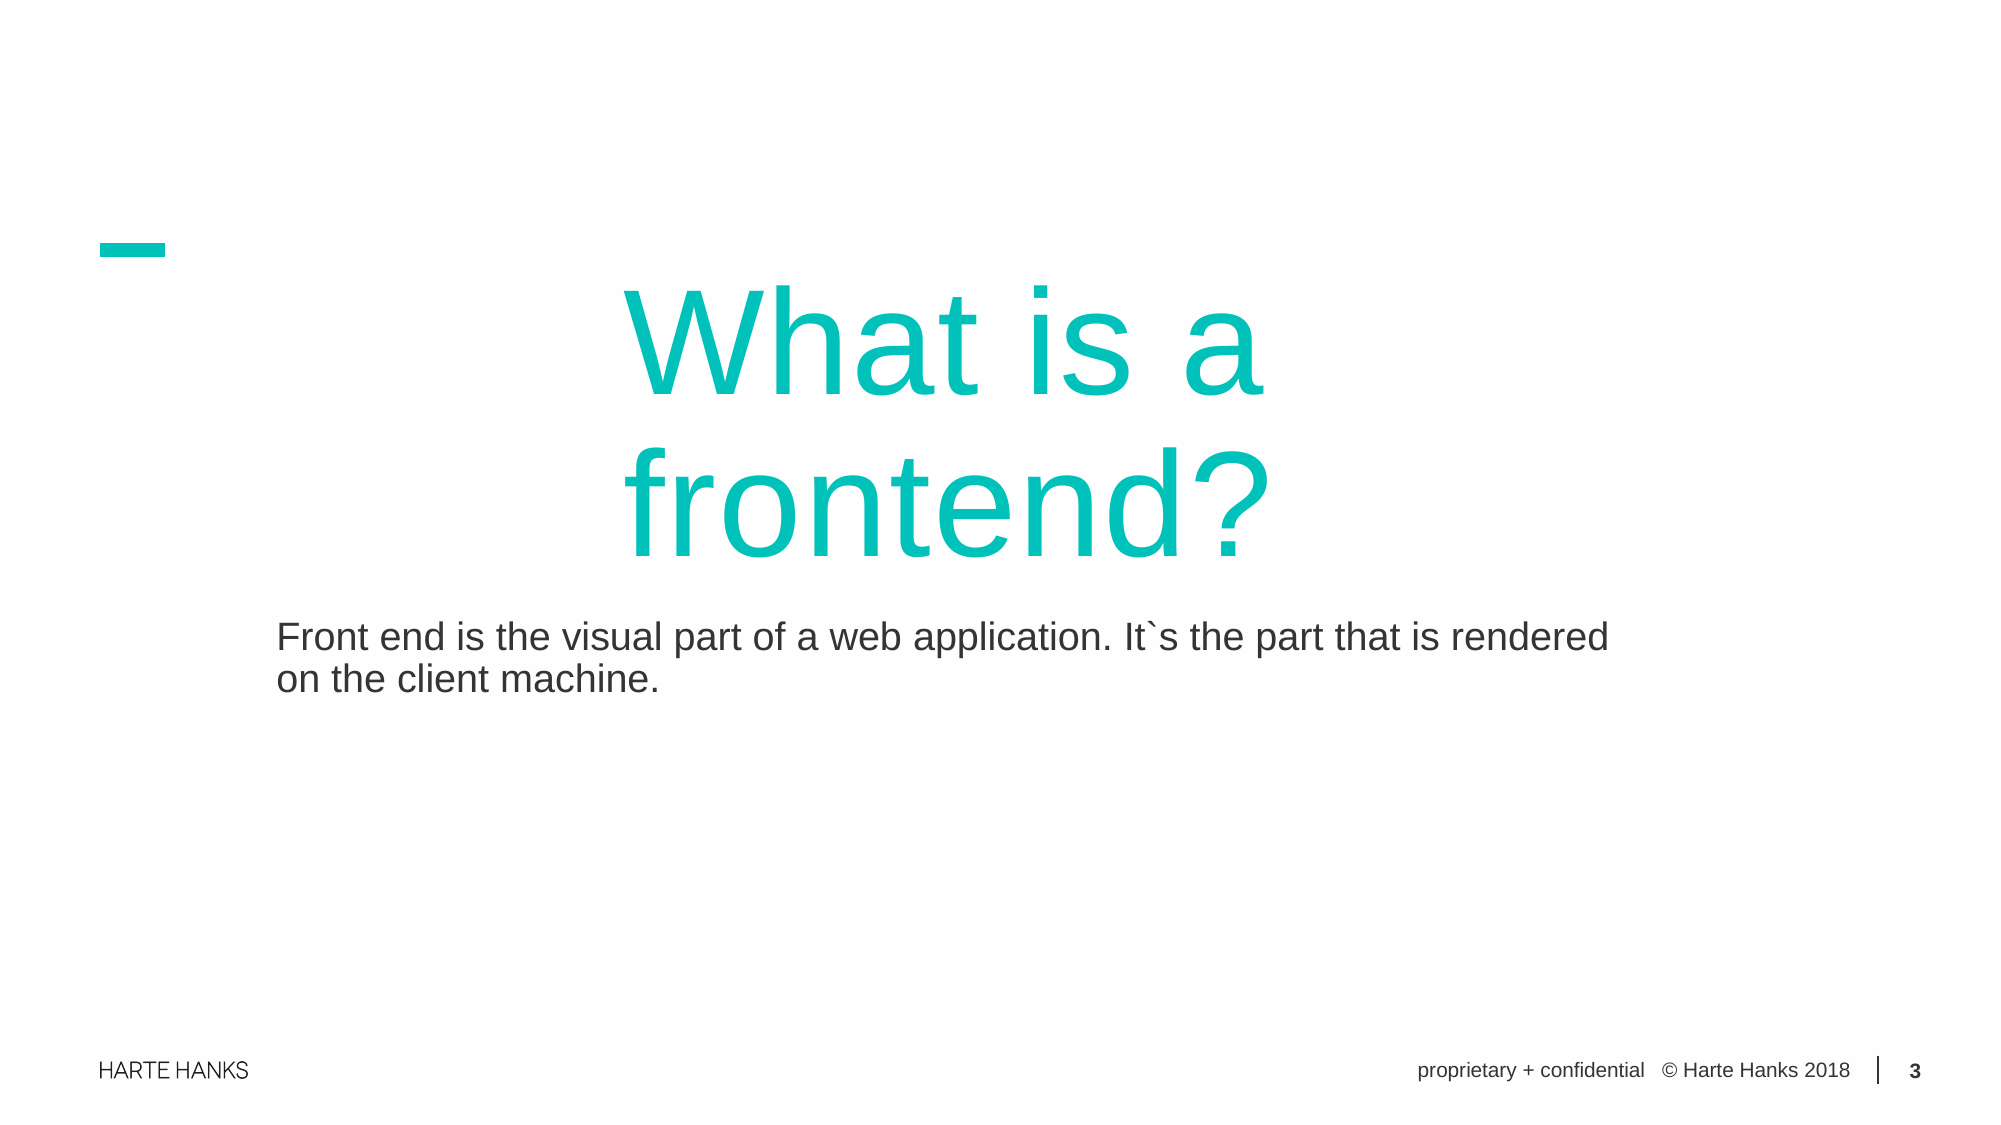

What is a frontend?
Front end is the visual part of a web application. It`s the part that is rendered on the client machine.